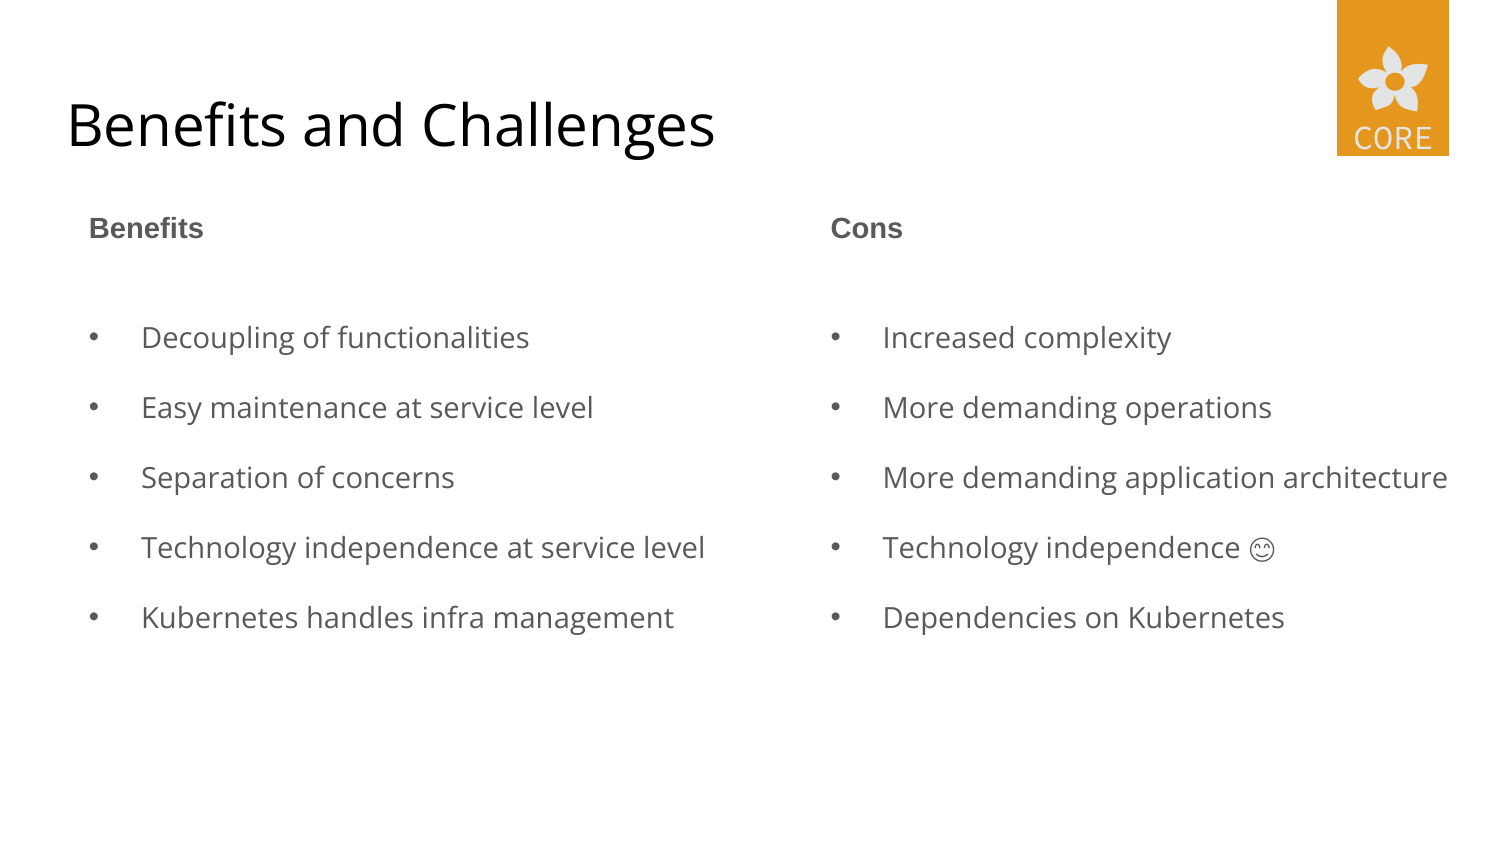

# Benefits and Challenges
Benefits

Decoupling of functionalities
Easy maintenance at service level
Separation of concerns
Technology independence at service level
Kubernetes handles infra management
Cons

Increased complexity
More demanding operations
More demanding application architecture
Technology independence 😊
Dependencies on Kubernetes